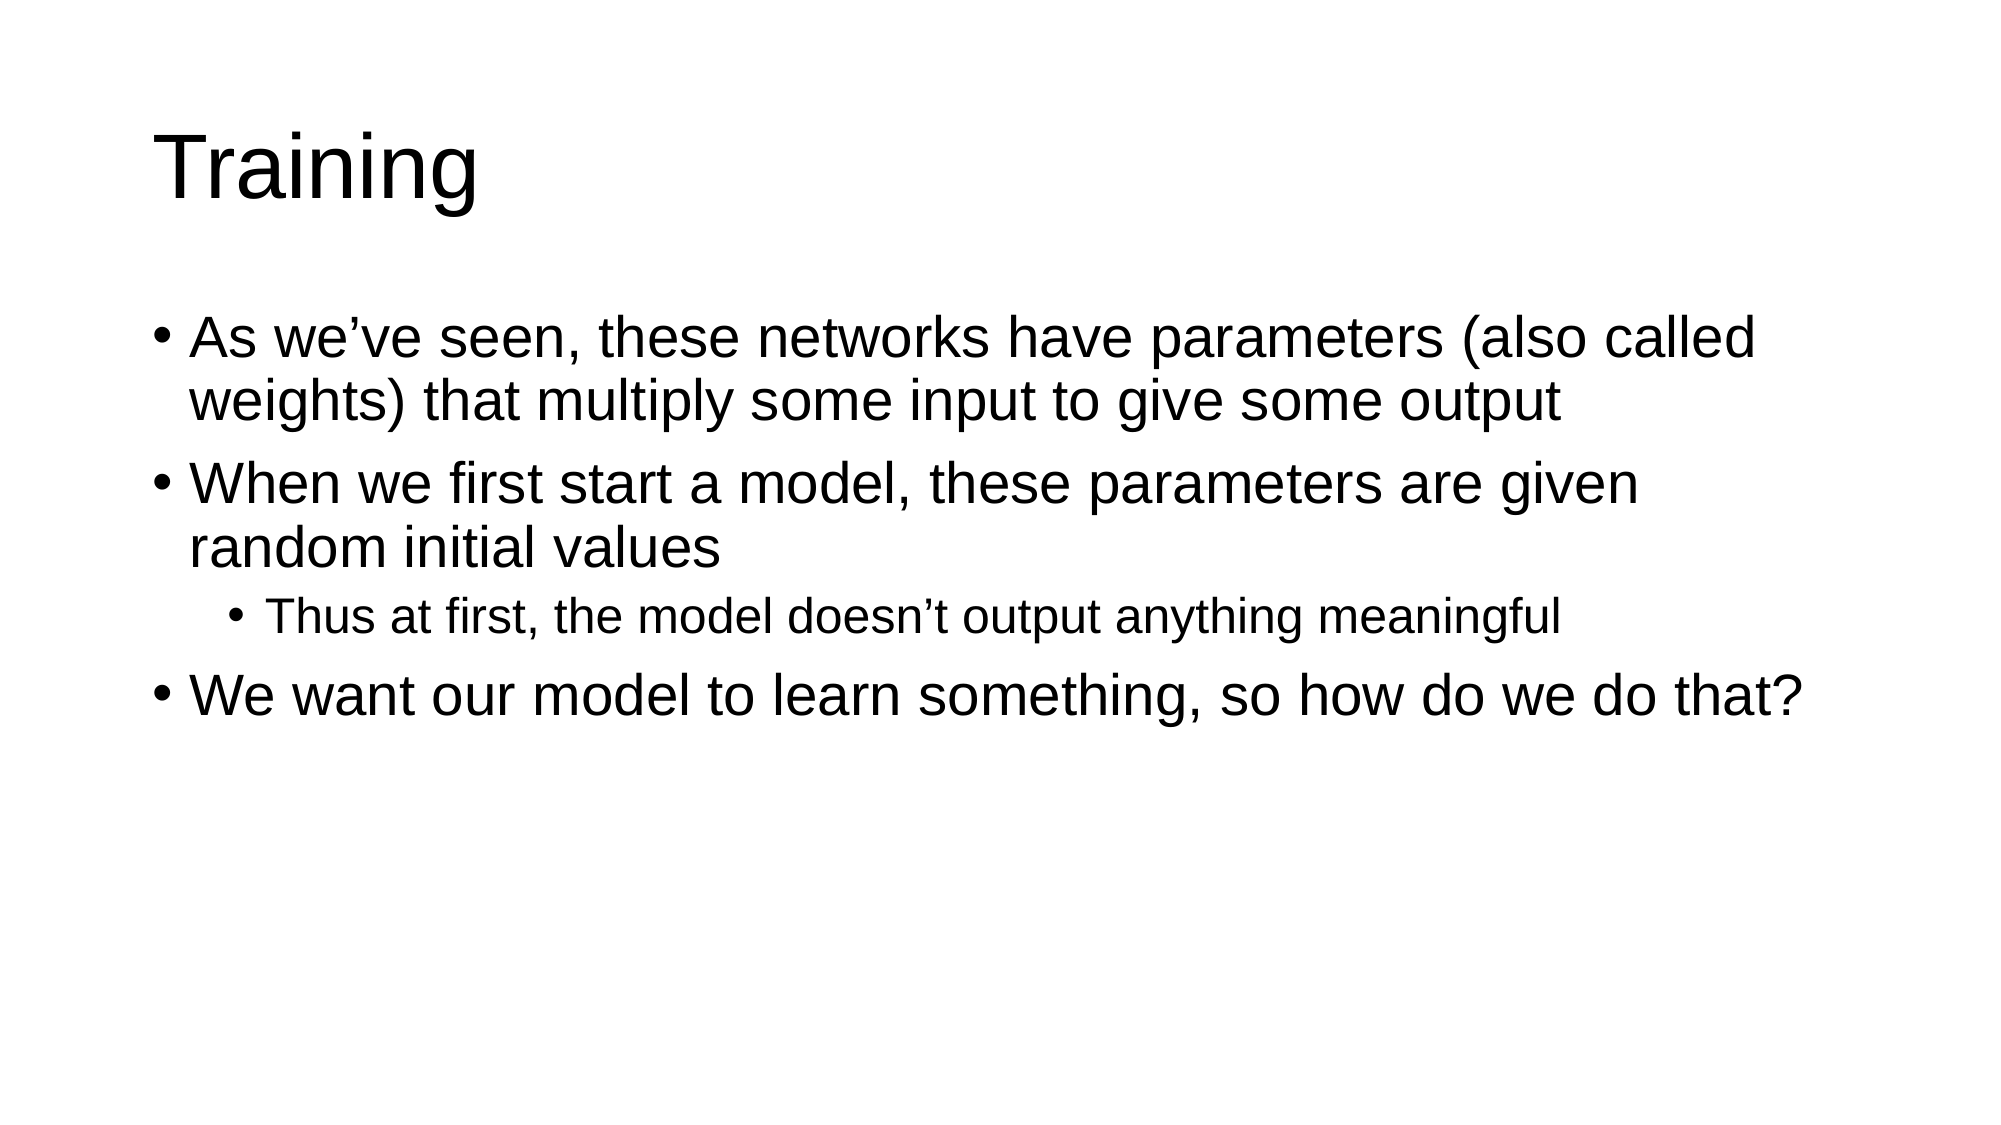

# Training
As we’ve seen, these networks have parameters (also called weights) that multiply some input to give some output
When we first start a model, these parameters are given random initial values
Thus at first, the model doesn’t output anything meaningful
We want our model to learn something, so how do we do that?